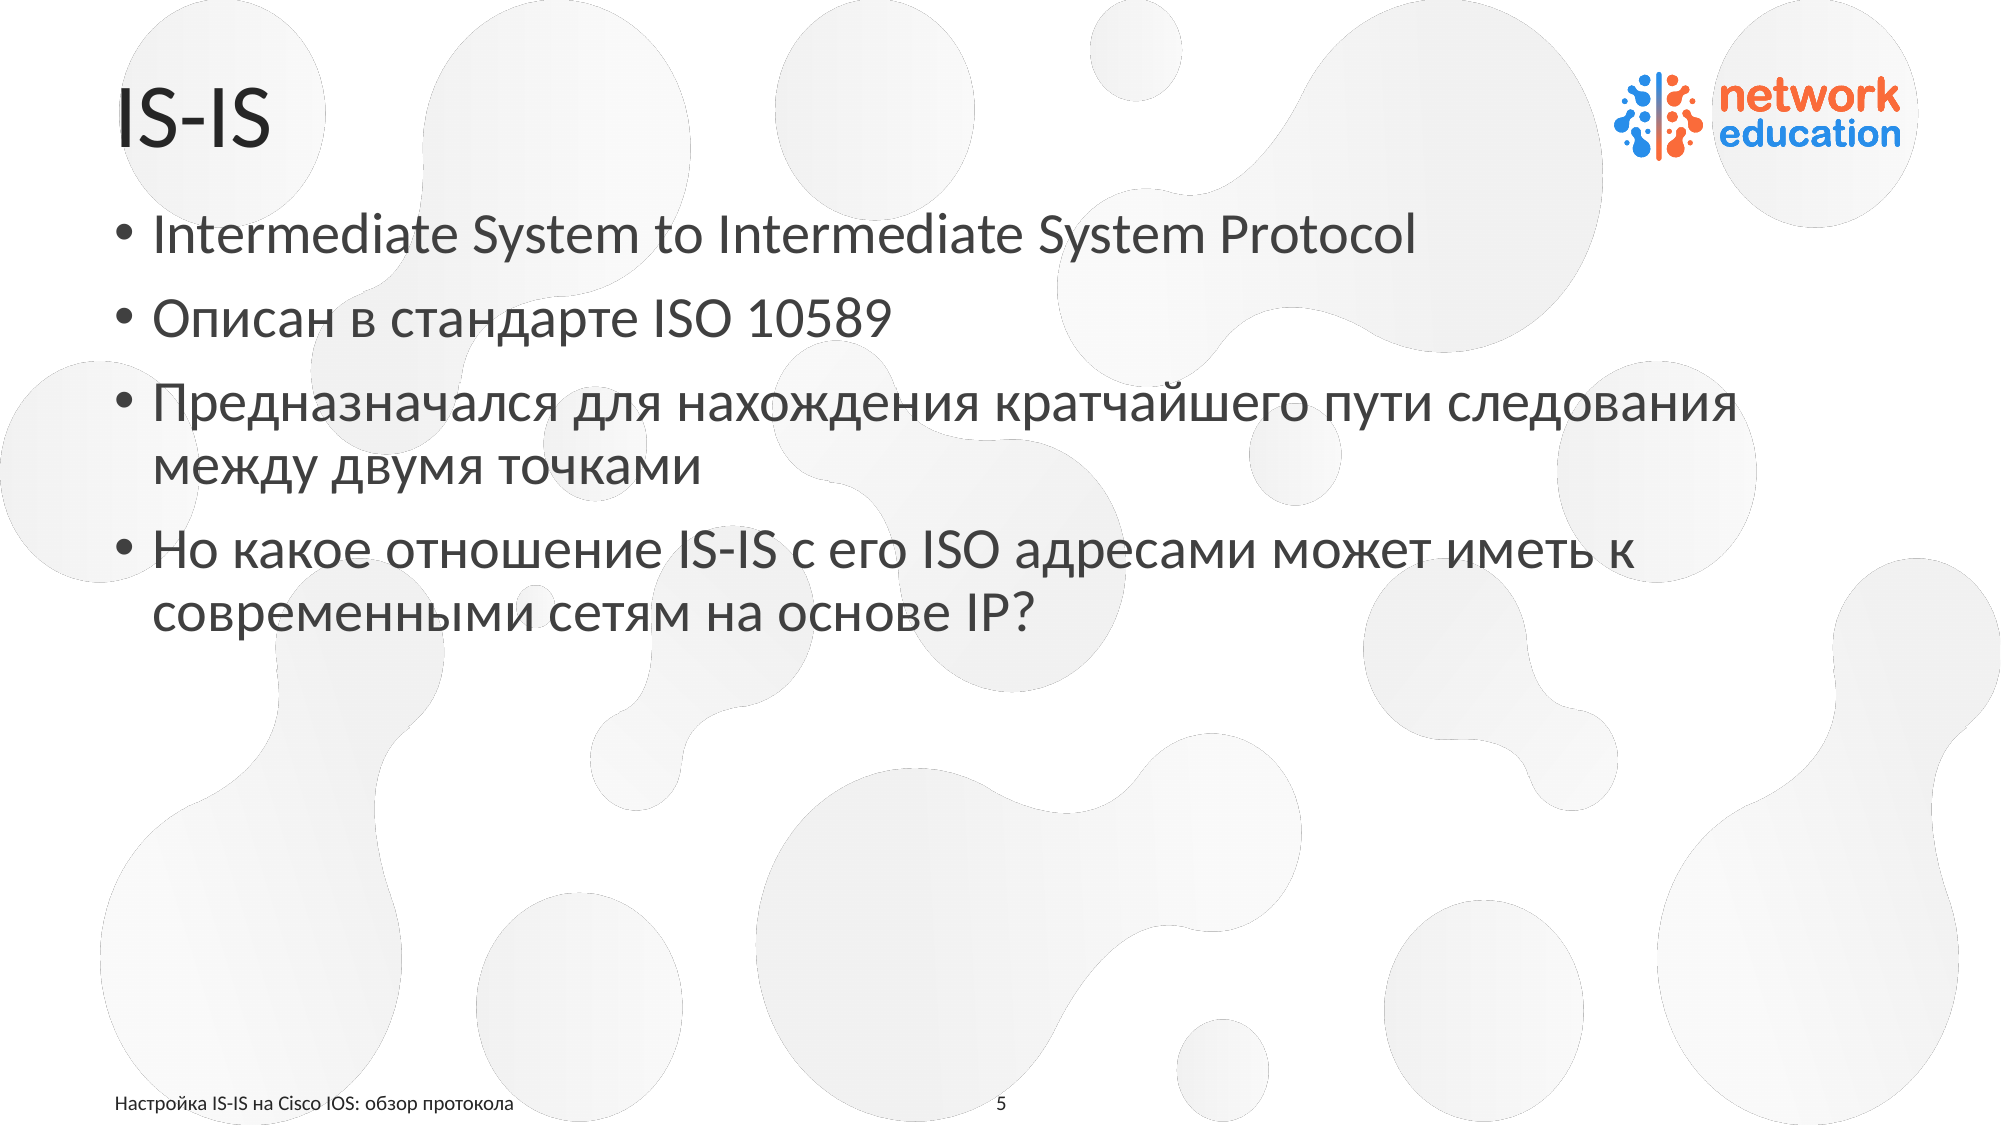

# IS-IS
Intermediate System to Intermediate System Protocol
Описан в стандарте ISO 10589
Предназначался для нахождения кратчайшего пути следования между двумя точками
Но какое отношение IS-IS с его ISO адресами может иметь к современными сетям на основе IP?
Настройка IS-IS на Cisco IOS: обзор протокола